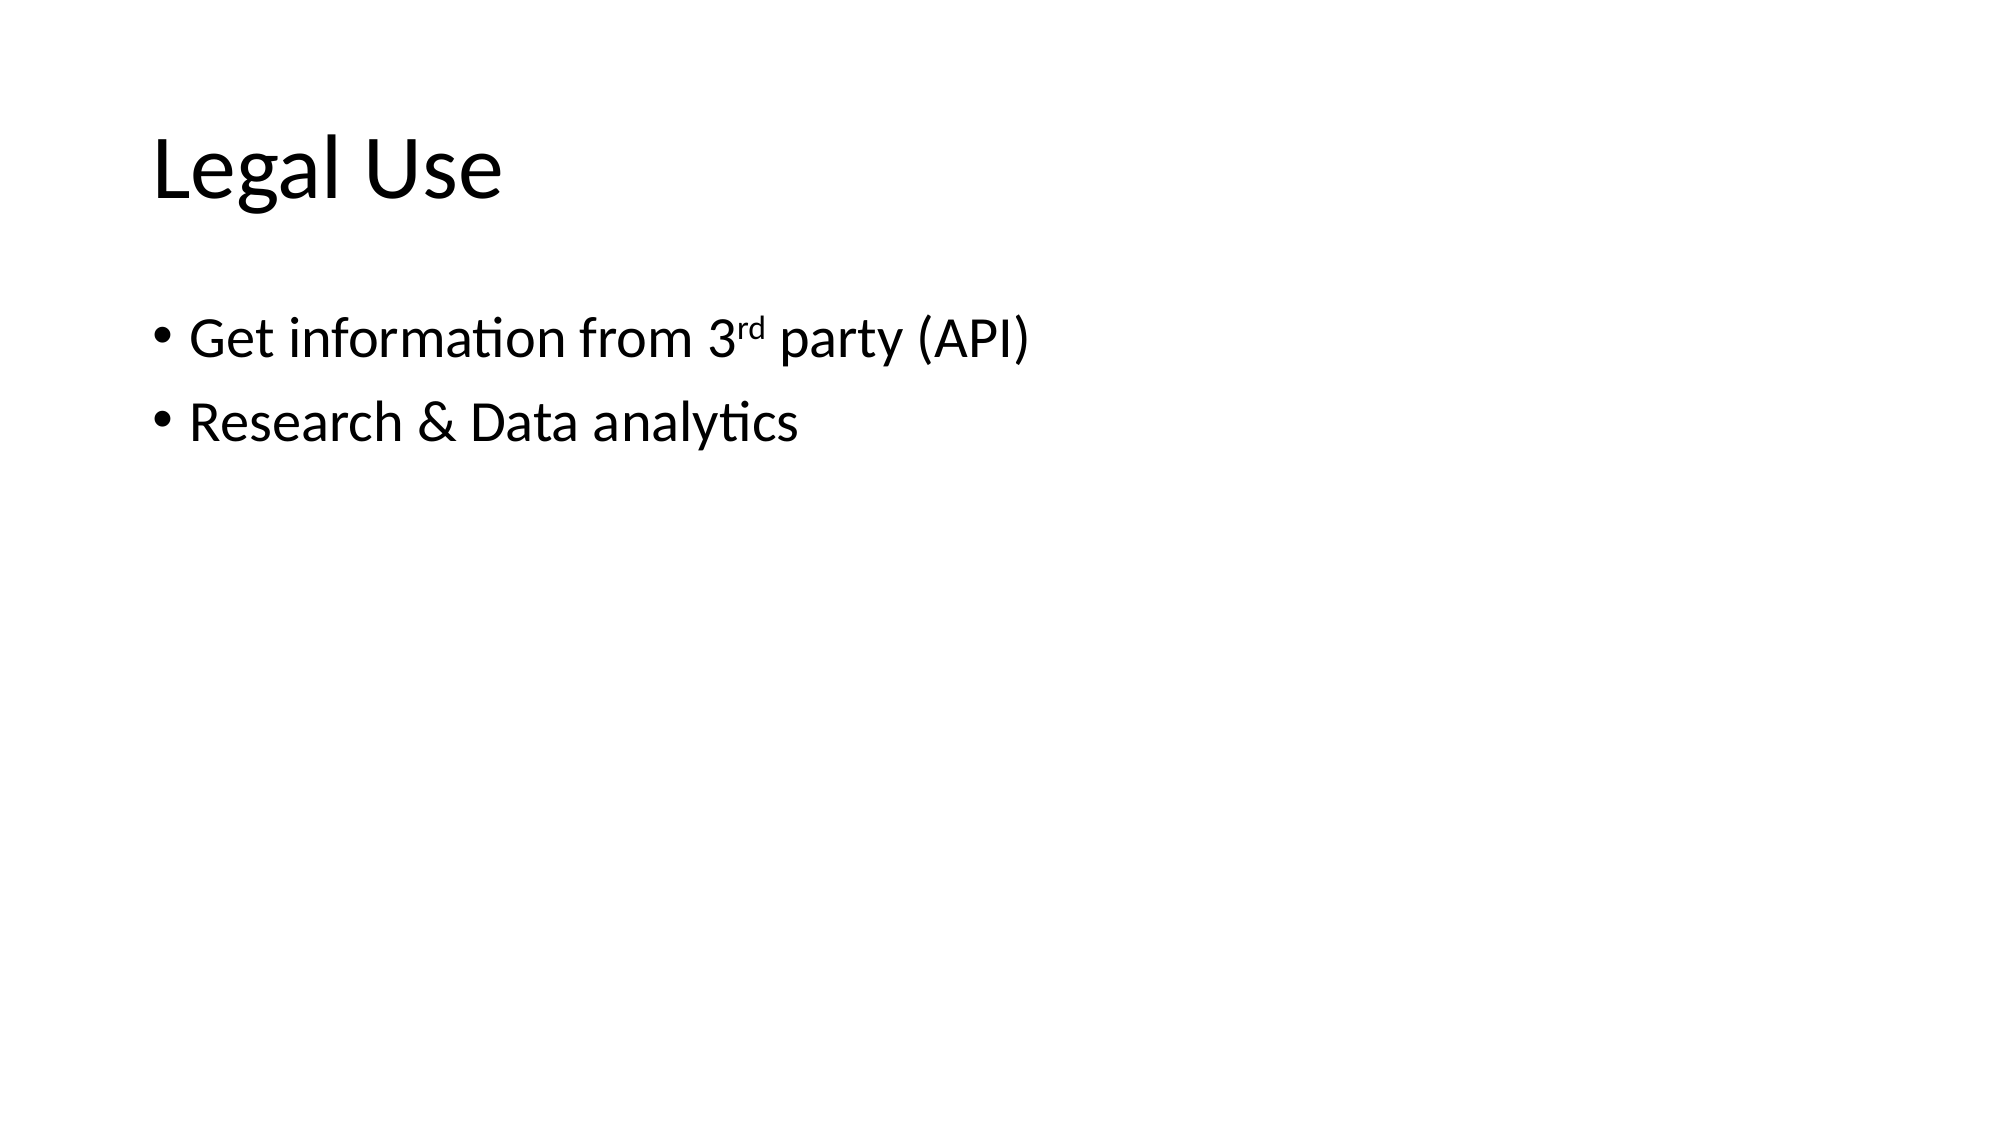

# Legal Use
Get information from 3rd party (API)
Research & Data analytics